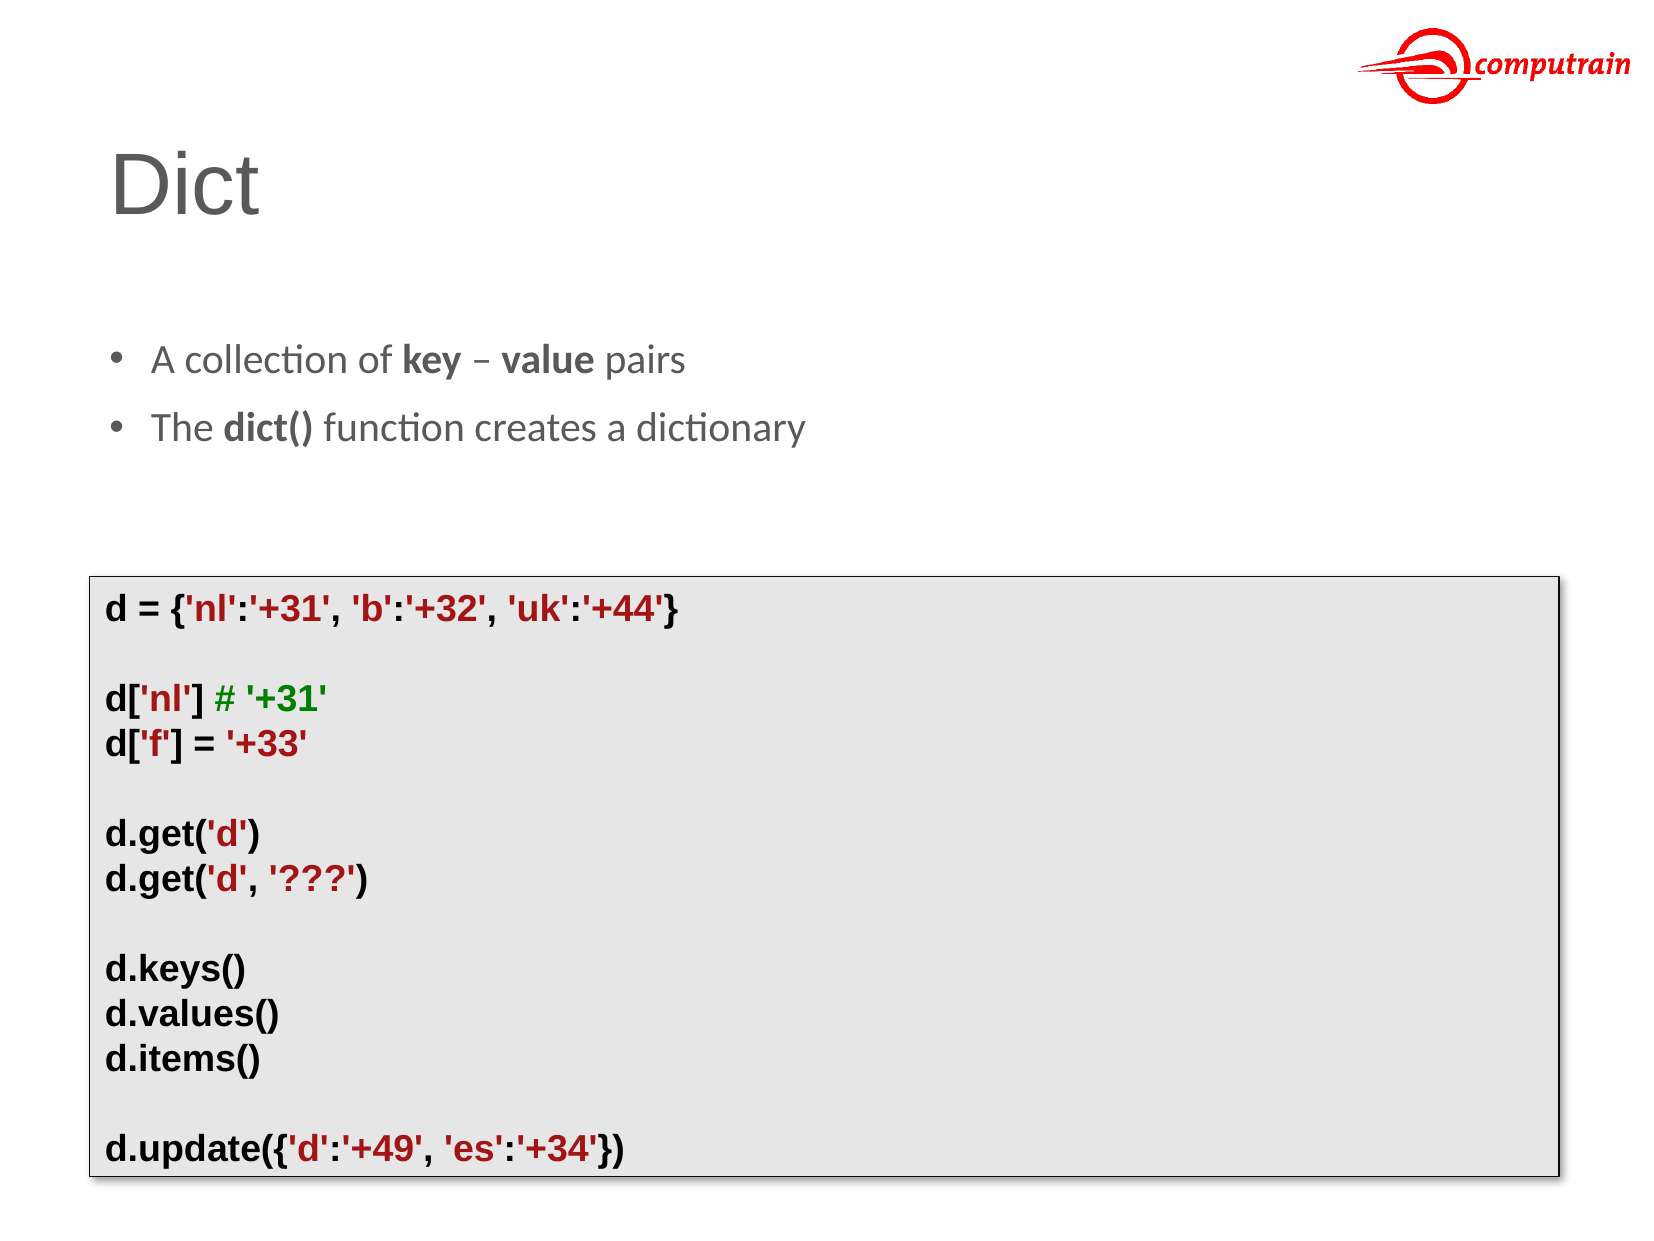

# Dict
A collection of key – value pairs
The dict() function creates a dictionary
d = {'nl':'+31', 'b':'+32', 'uk':'+44'}
d['nl'] # '+31'
d['f'] = '+33'
d.get('d')
d.get('d', '???')
d.keys()
d.values()
d.items()
d.update({'d':'+49', 'es':'+34'})